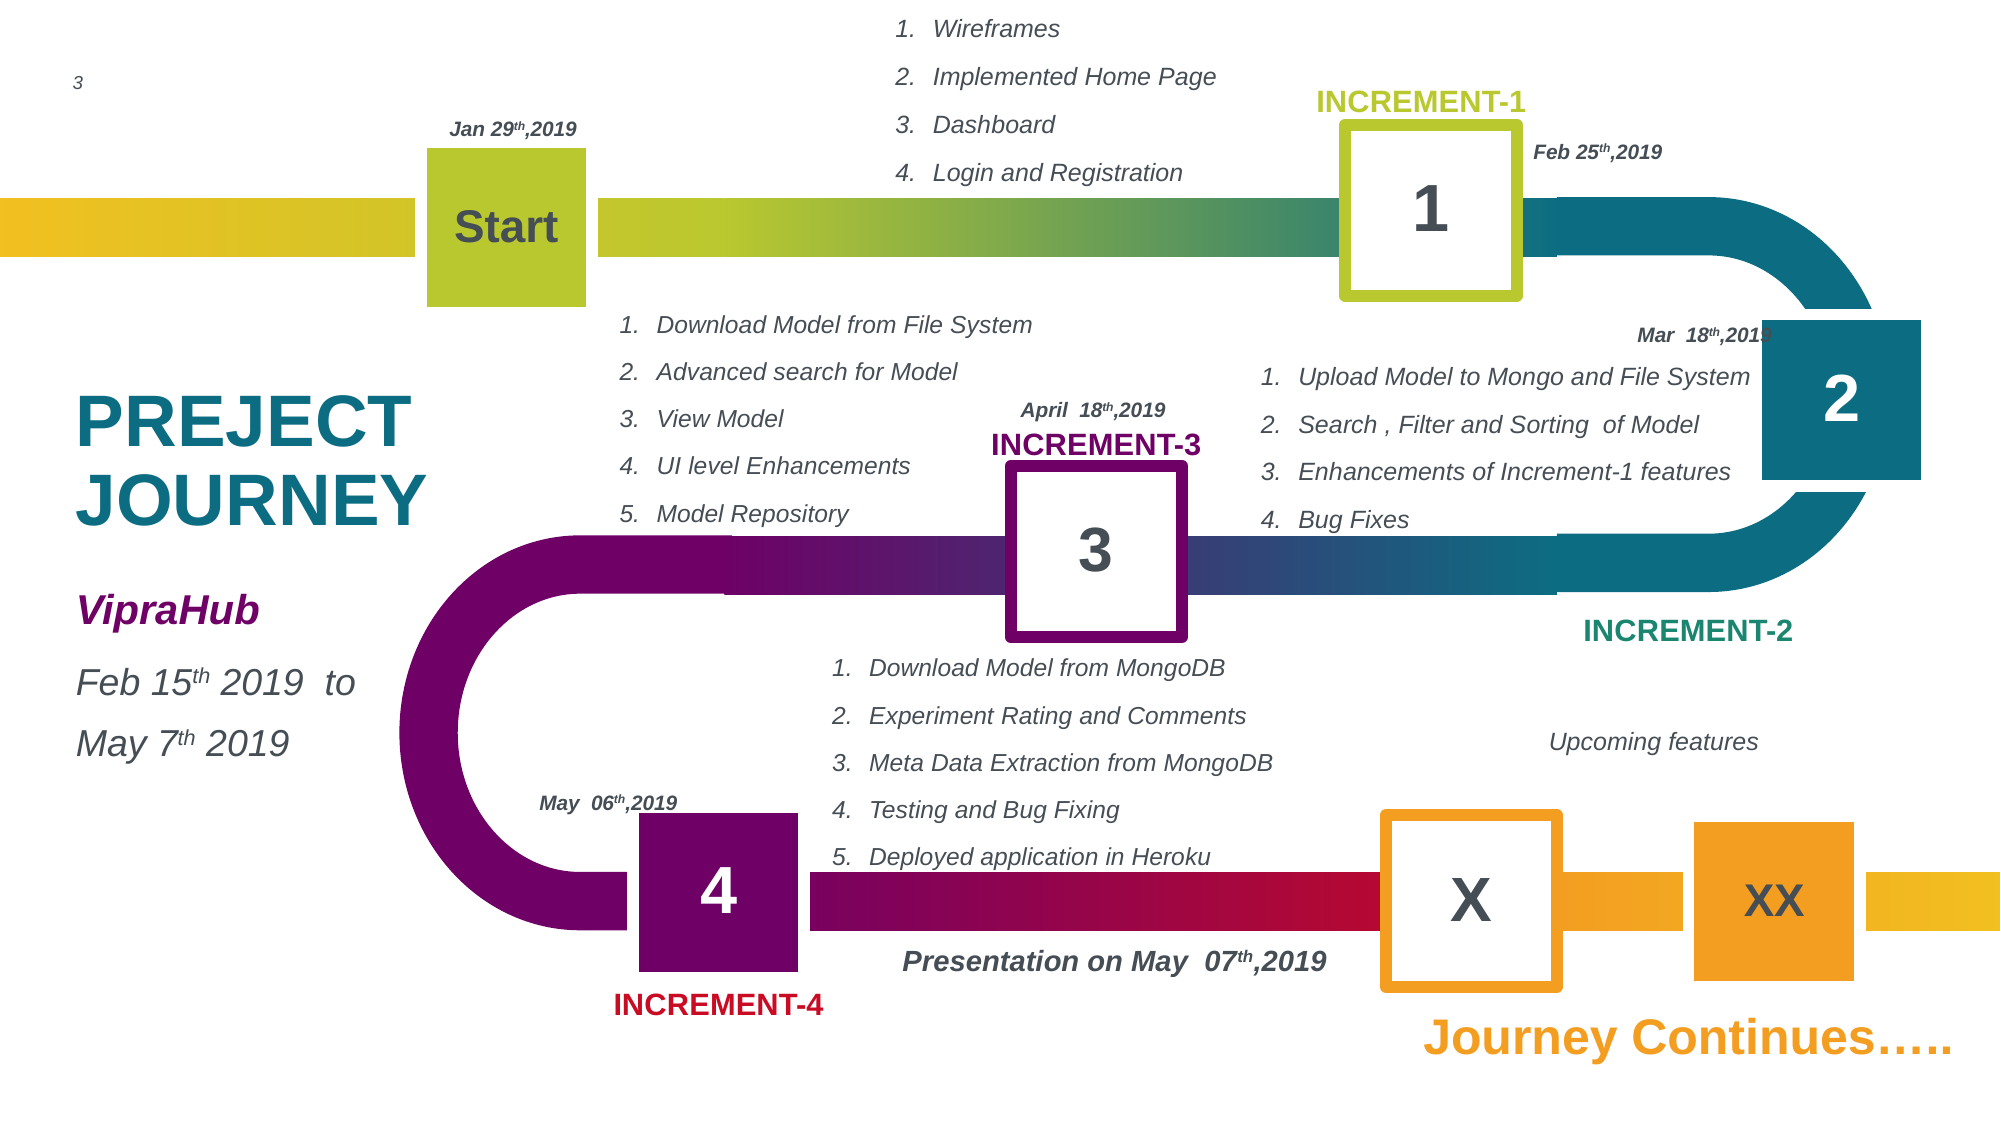

Wireframes
Implemented Home Page
Dashboard
Login and Registration
3
INCREMENT-1
Jan 29th,2019
1
Feb 25th,2019
Start
Download Model from File System
Advanced search for Model
View Model
UI level Enhancements
Model Repository

2
Mar  18th,2019
# PREJECT JOURNEY
Upload Model to Mongo and File System
Search , Filter and Sorting  of Model
Enhancements of Increment-1 features
Bug Fixes
April  18th,2019
INCREMENT-3
3
VipraHub
INCREMENT-2

Download Model from MongoDB
Experiment Rating and Comments
Meta Data Extraction from MongoDB
Testing and Bug Fixing
Deployed application in Heroku
Feb 15th 2019  to
May 7th 2019
Upcoming features
May  06th,2019
4
X
XX
Presentation on May  07th,2019
INCREMENT-4
Journey Continues…..